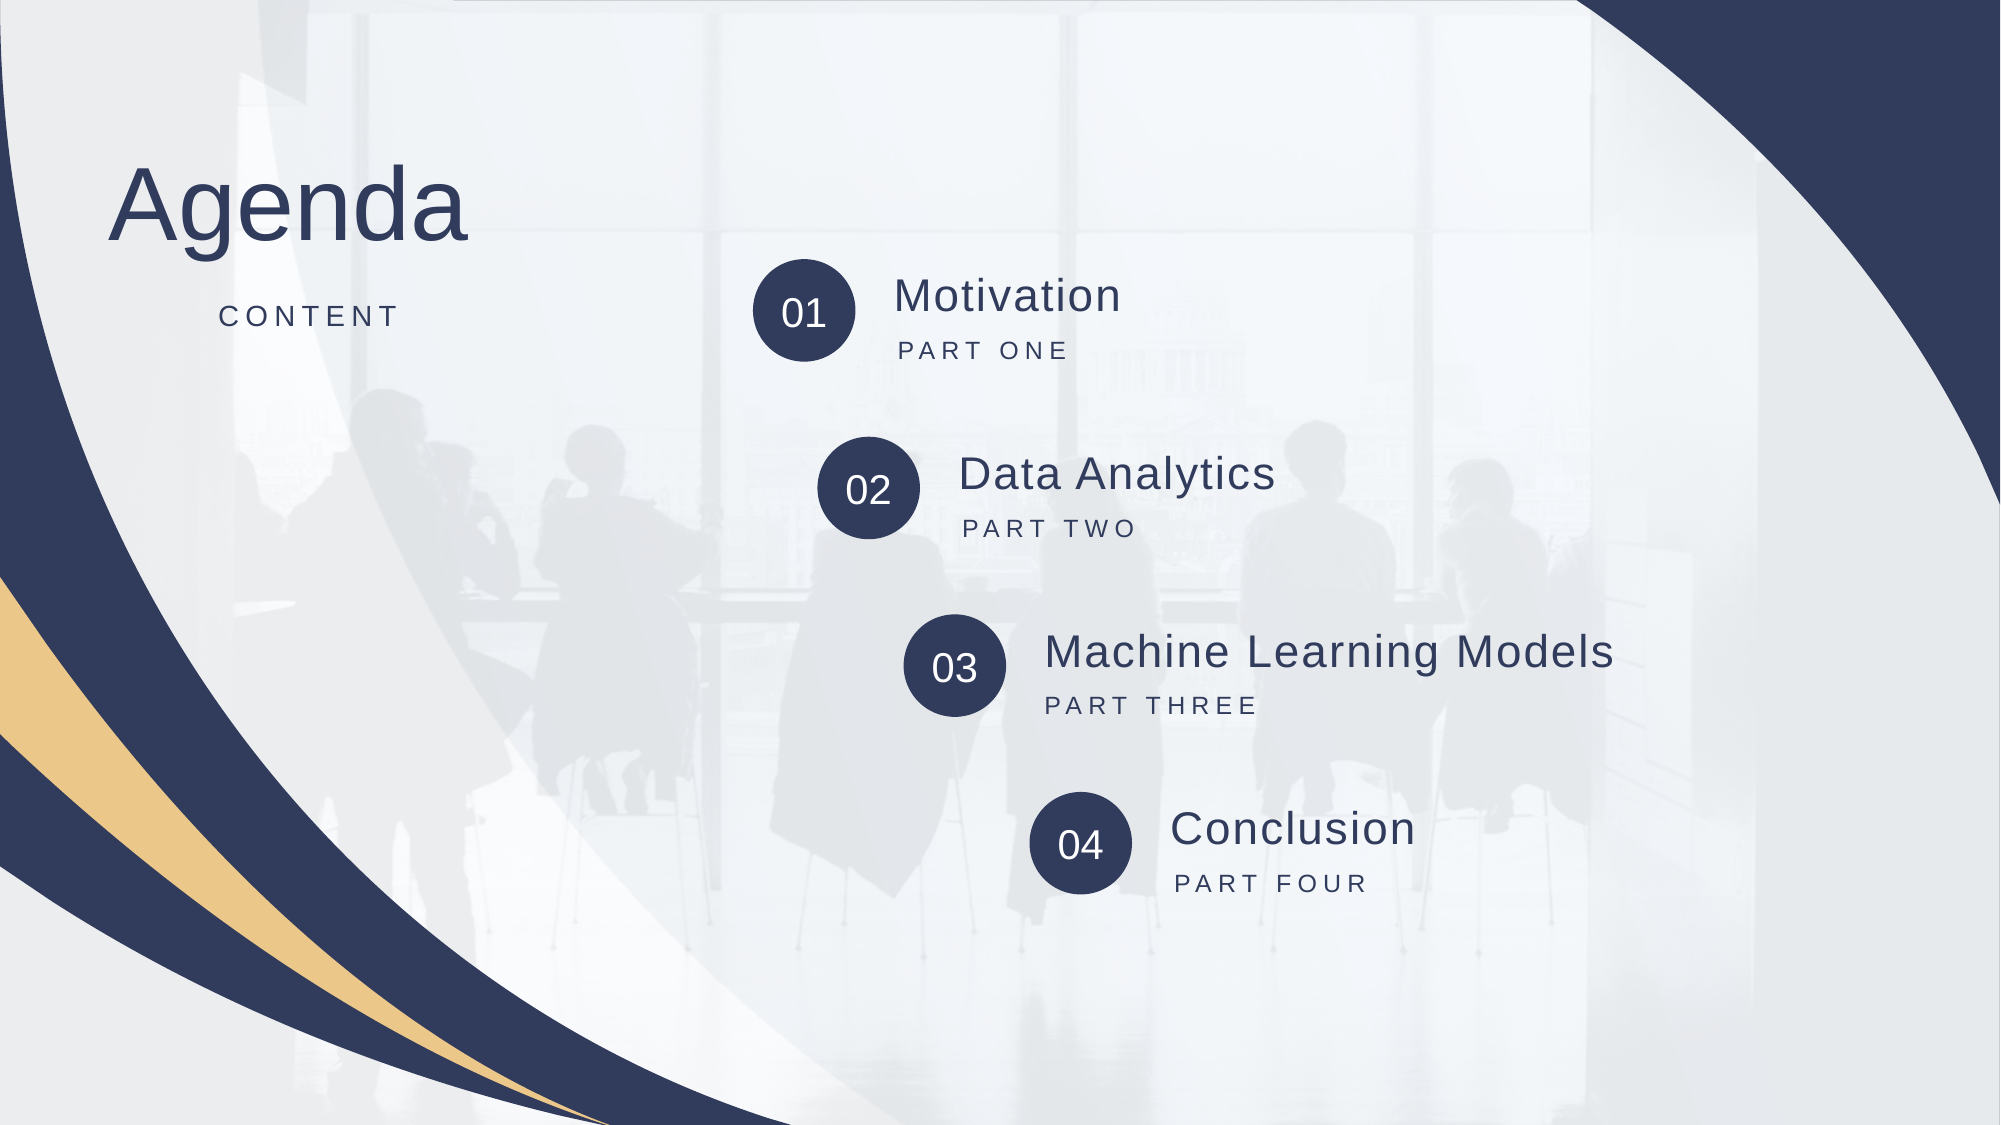

Agenda
01
Motivation
CONTENT
PART ONE
02
Data Analytics
PART TWO
03
Machine Learning Models
PART THREE
04
Conclusion
PART FOUR